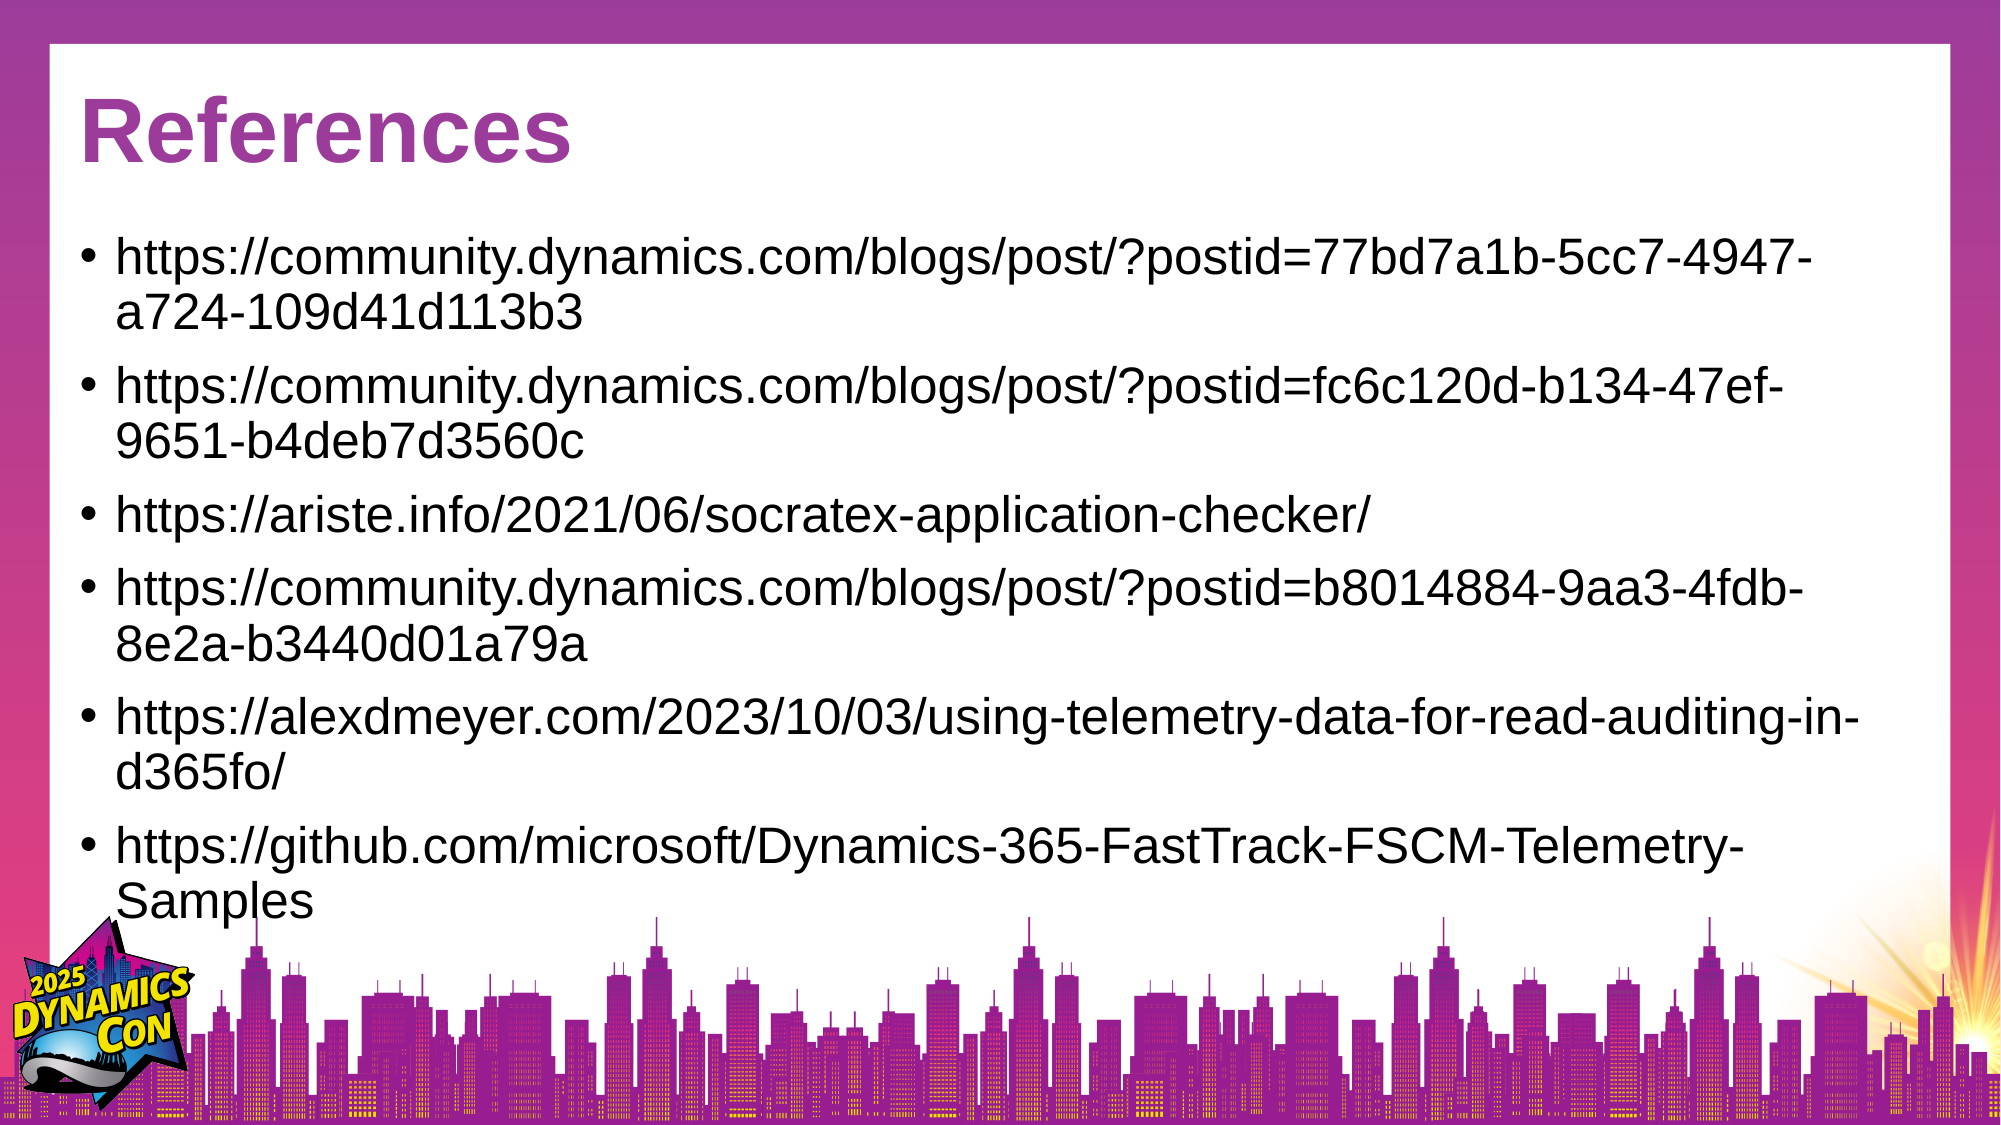

# References
https://community.dynamics.com/blogs/post/?postid=77bd7a1b-5cc7-4947-a724-109d41d113b3
https://community.dynamics.com/blogs/post/?postid=fc6c120d-b134-47ef-9651-b4deb7d3560c
https://ariste.info/2021/06/socratex-application-checker/
https://community.dynamics.com/blogs/post/?postid=b8014884-9aa3-4fdb-8e2a-b3440d01a79a
https://alexdmeyer.com/2023/10/03/using-telemetry-data-for-read-auditing-in-d365fo/
https://github.com/microsoft/Dynamics-365-FastTrack-FSCM-Telemetry-Samples